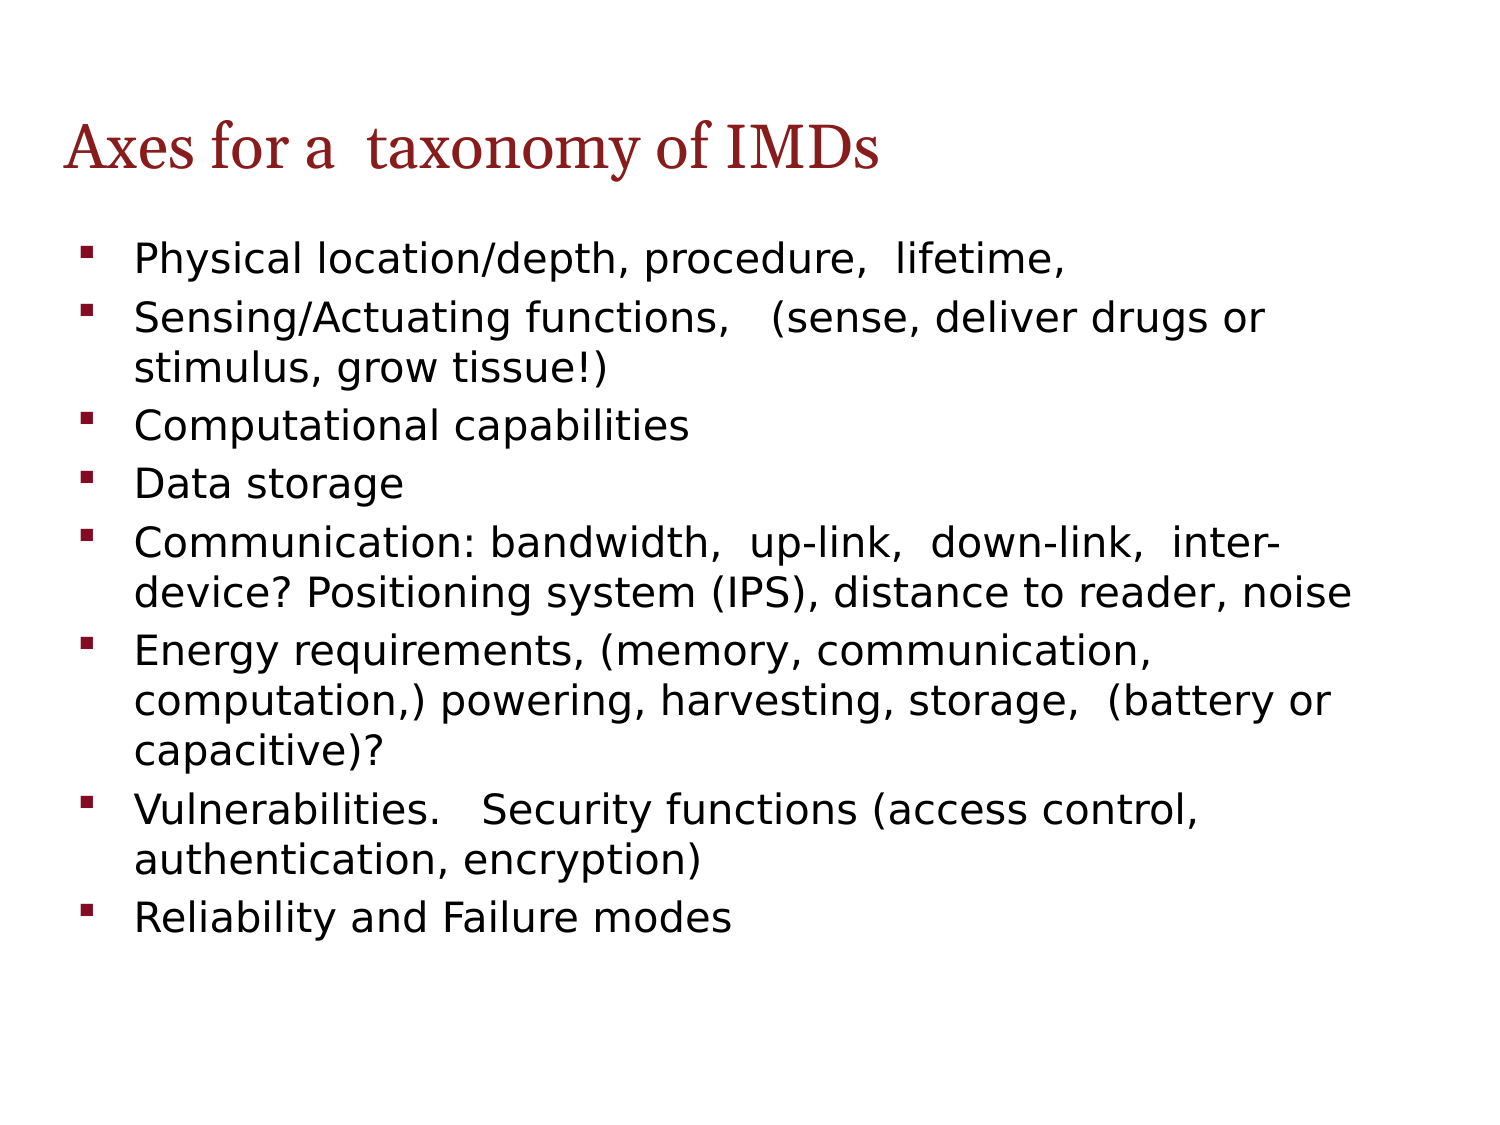

# Axes for a  taxonomy of IMDs
Physical location/depth, procedure,  lifetime,
Sensing/Actuating functions,   (sense, deliver drugs or stimulus, grow tissue!)
Computational capabilities
Data storage
Communication: bandwidth,  up-link,  down-link,  inter-device? Positioning system (IPS), distance to reader, noise
Energy requirements, (memory, communication, computation,) powering, harvesting, storage,  (battery or capacitive)?
Vulnerabilities.   Security functions (access control,  authentication, encryption)
Reliability and Failure modes